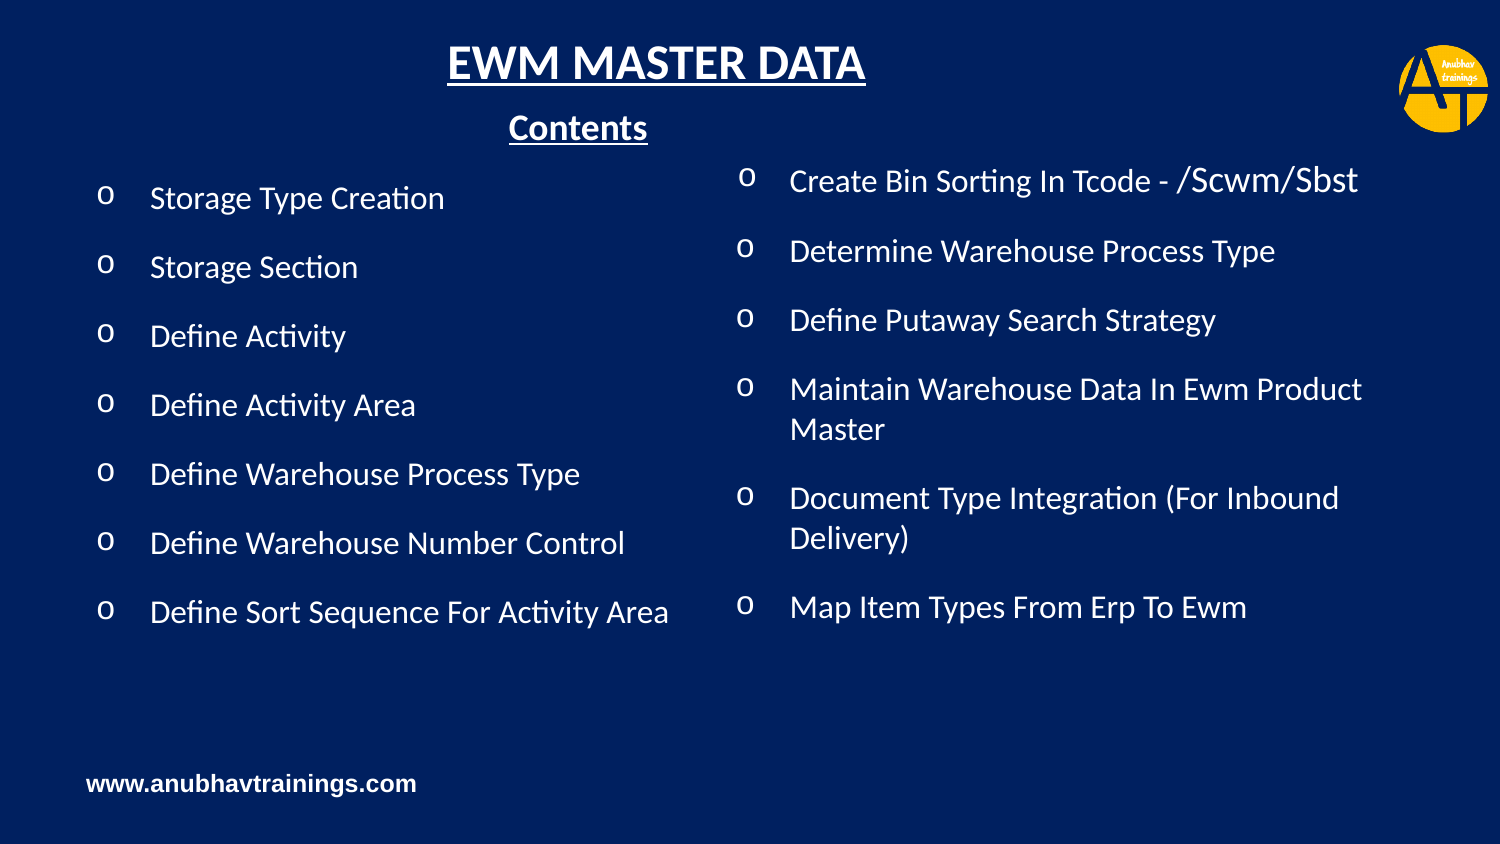

EWM MASTER DATA
Contents

Create Bin Sorting In Tcode - /Scwm/Sbst
Determine Warehouse Process Type
Define Putaway Search Strategy
Maintain Warehouse Data In Ewm Product Master
Document Type Integration (For Inbound Delivery)
Map Item Types From Erp To Ewm
Storage Type Creation
Storage Section
Define Activity
Define Activity Area
Define Warehouse Process Type
Define Warehouse Number Control
Define Sort Sequence For Activity Area